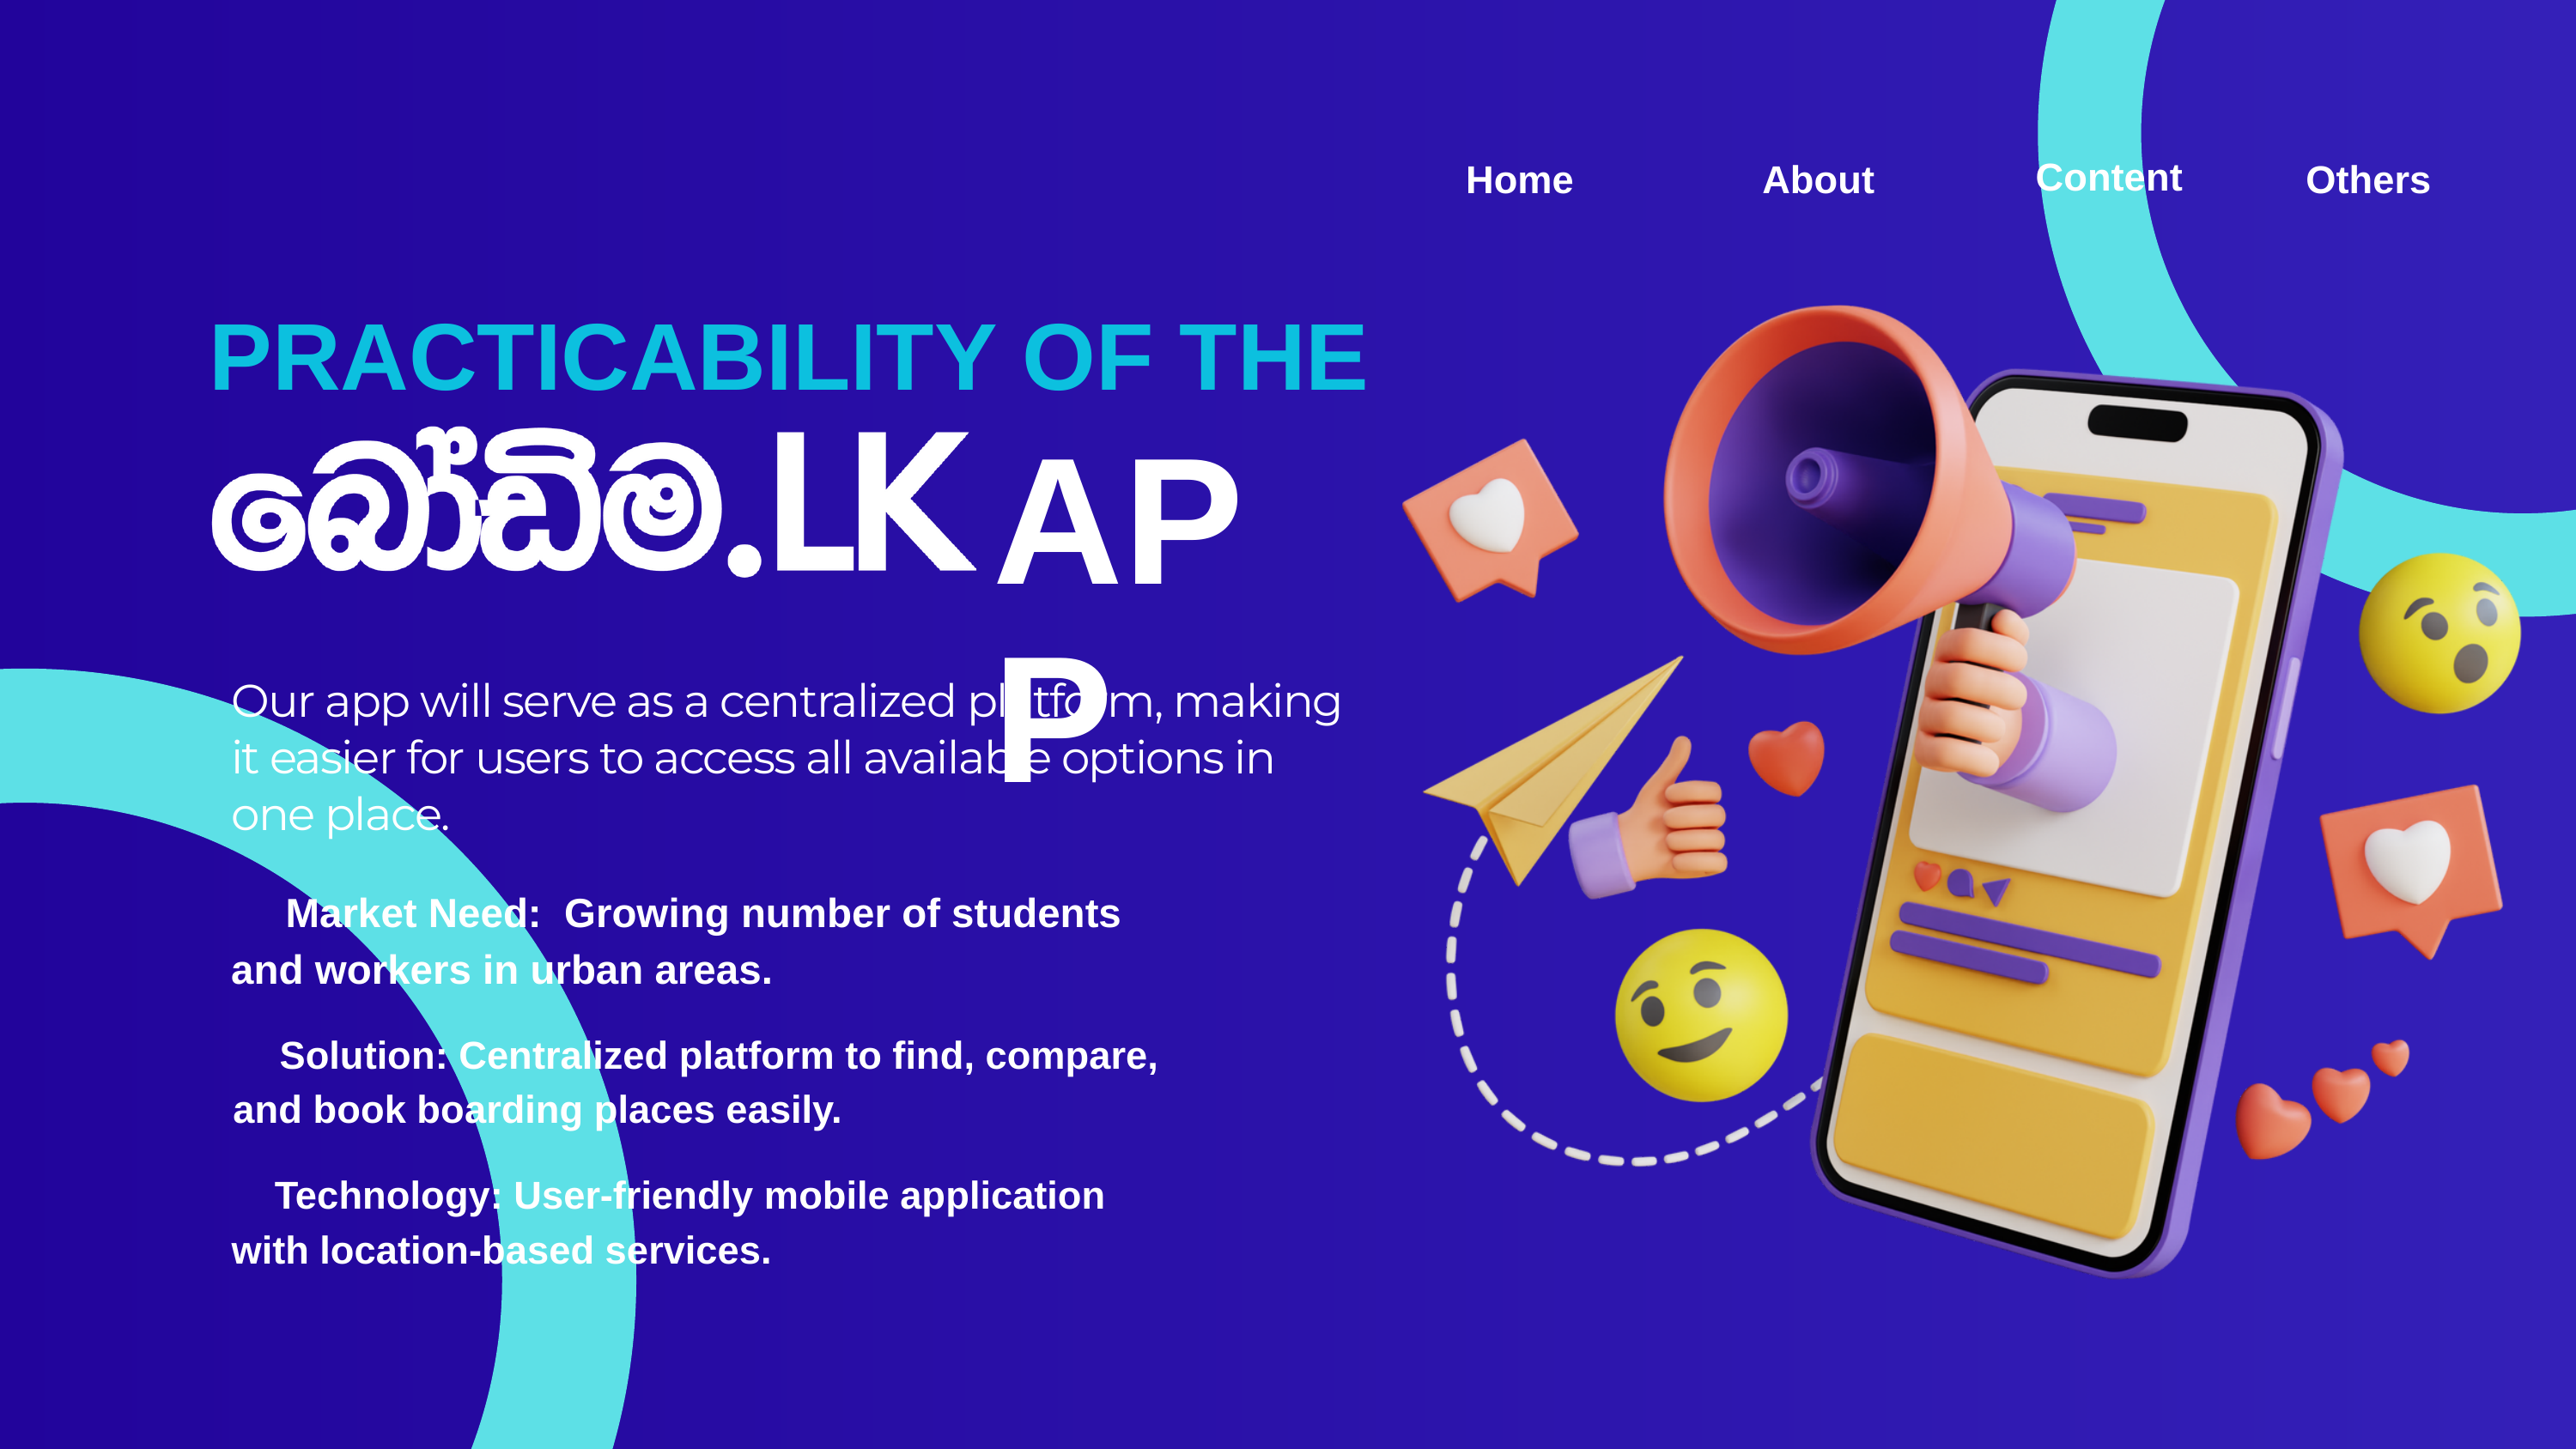

Content
Home
Others
About
PRACTICABILITY OF THE

APP
Our app will serve as a centralized platform, making it easier for users to access all available options in one place.

Market Need:  Growing number of students
 and workers in urban areas.
Solution: Centralized platform to find, compare,
and book boarding places easily.
Technology: User-friendly mobile application
with location-based services.